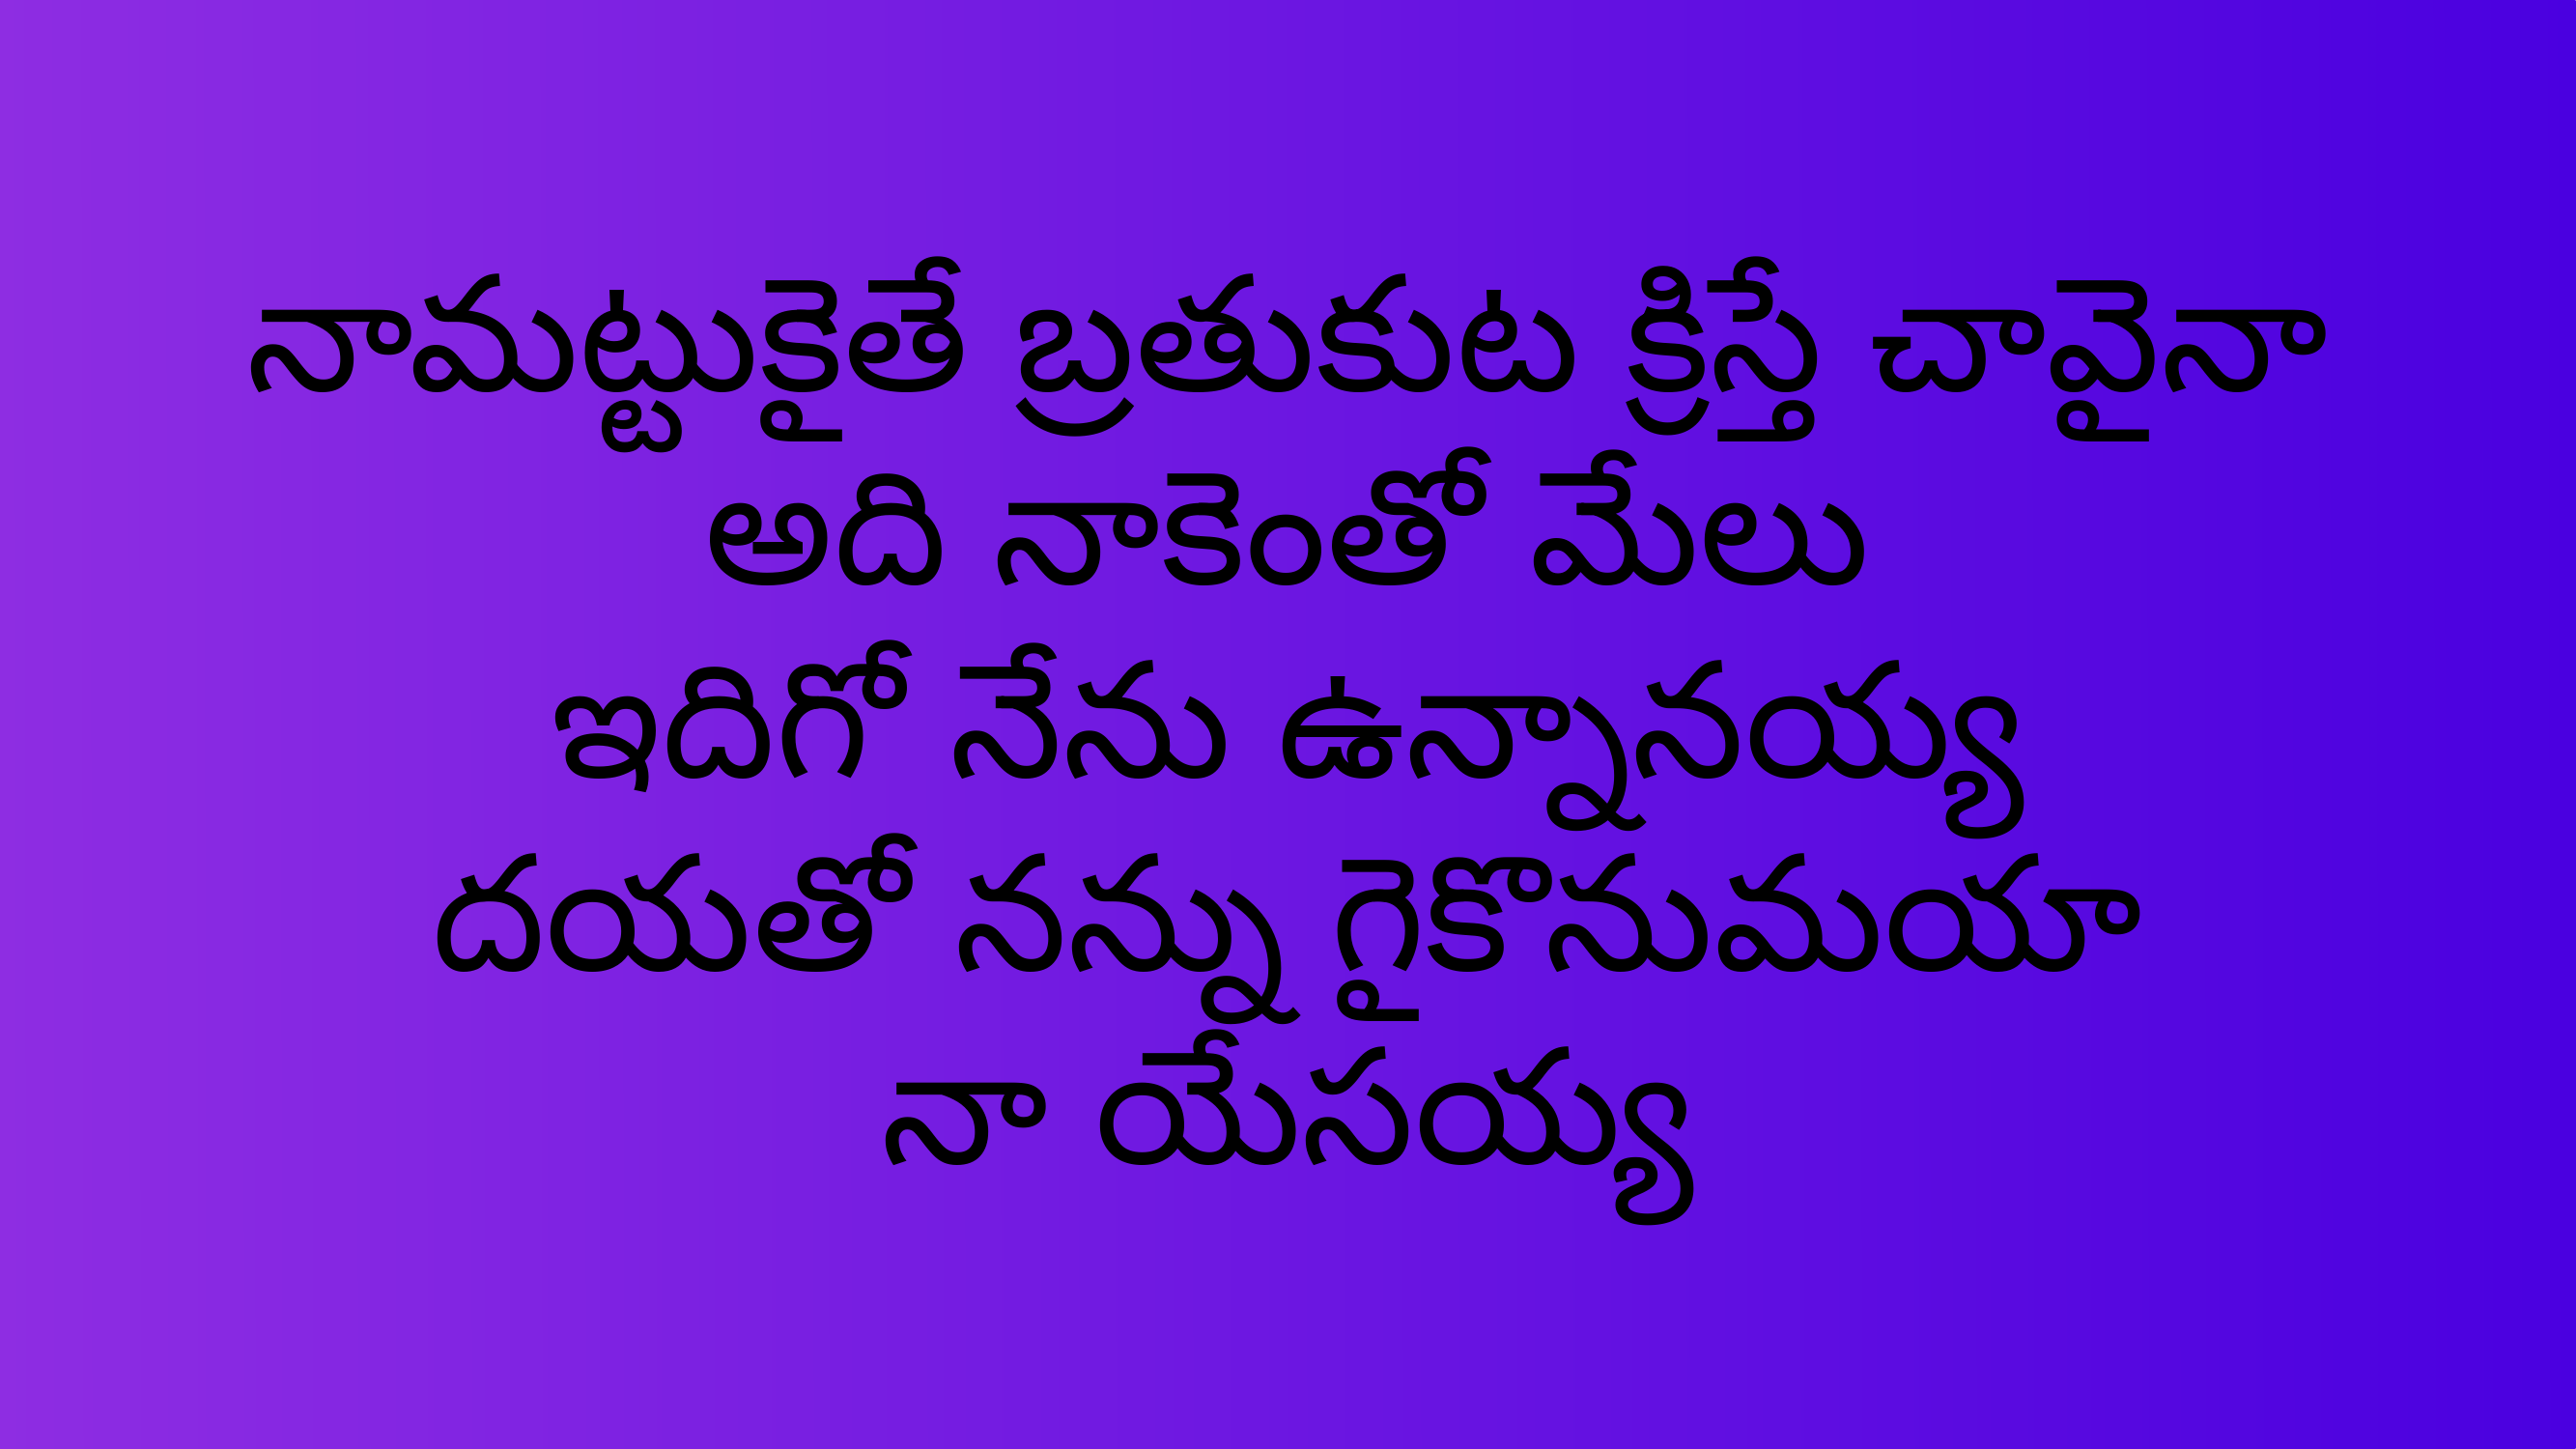

నామట్టుకైతే బ్రతుకుట క్రిస్తే చావైనా
అది నాకెంతో మేలు
ఇదిగో నేను ఉన్నానయ్య
దయతో నన్ను గైకొనుమయా
నా యేసయ్య